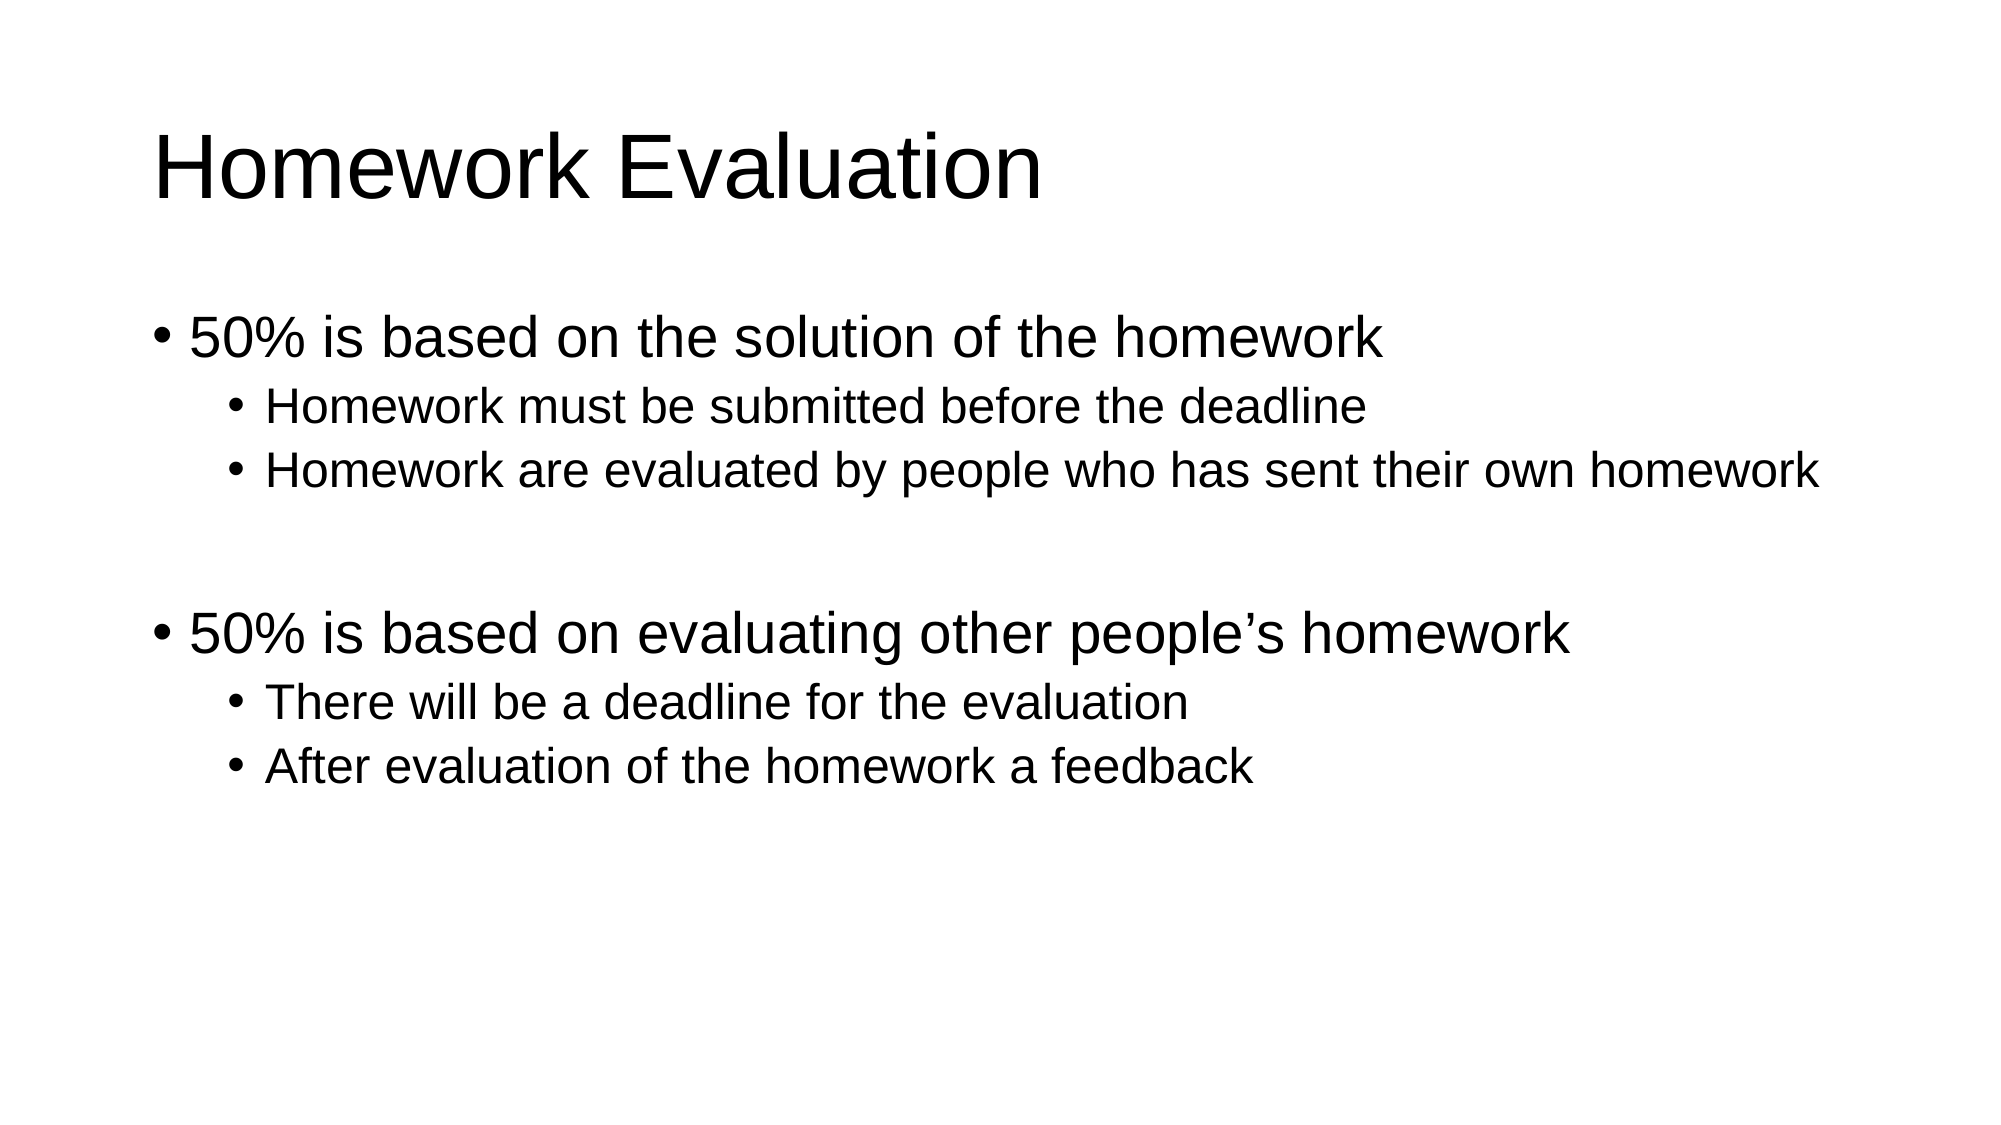

# Homework Evaluation
50% is based on the solution of the homework
Homework must be submitted before the deadline
Homework are evaluated by people who has sent their own homework

50% is based on evaluating other people’s homework
There will be a deadline for the evaluation
After evaluation of the homework a feedback